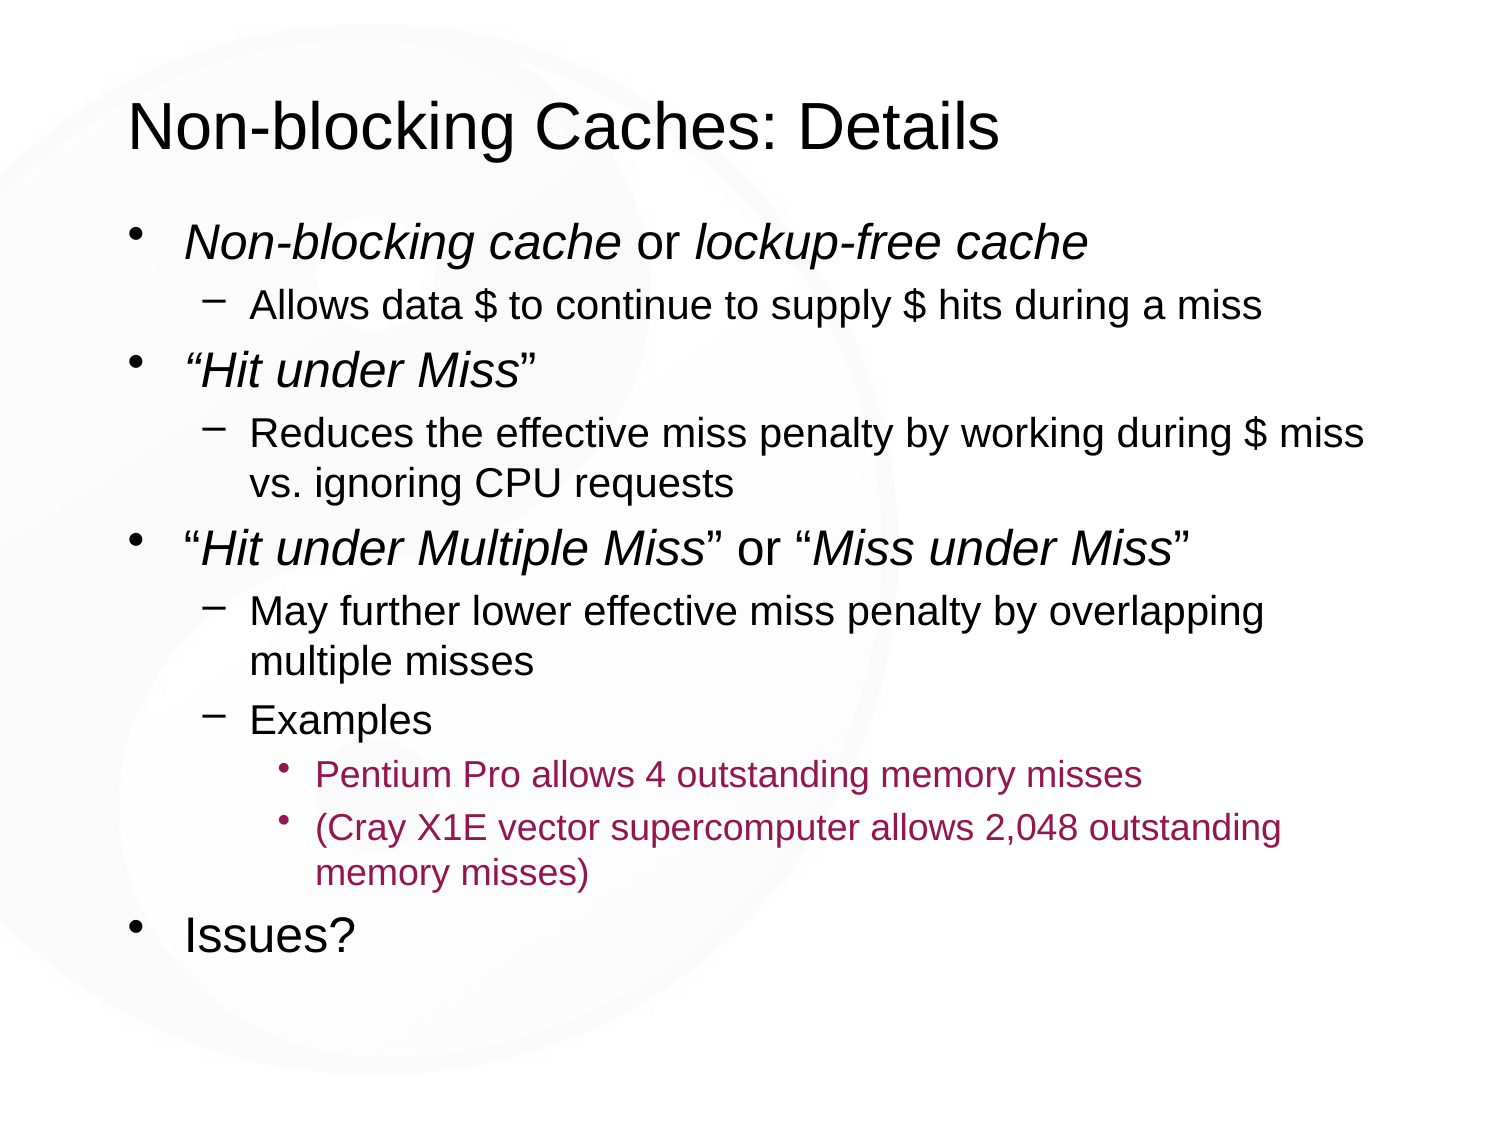

# Non-blocking Caches: Details
Non-blocking cache or lockup‐free cache
Allows data $ to continue to supply $ hits during a miss
“Hit under Miss”
Reduces the effective miss penalty by working during $ miss vs. ignoring CPU requests
“Hit under Multiple Miss” or “Miss under Miss”
May further lower effective miss penalty by overlapping multiple misses
Examples
Pentium Pro allows 4 outstanding memory misses
(Cray X1E vector supercomputer allows 2,048 outstanding memory misses)
Issues?